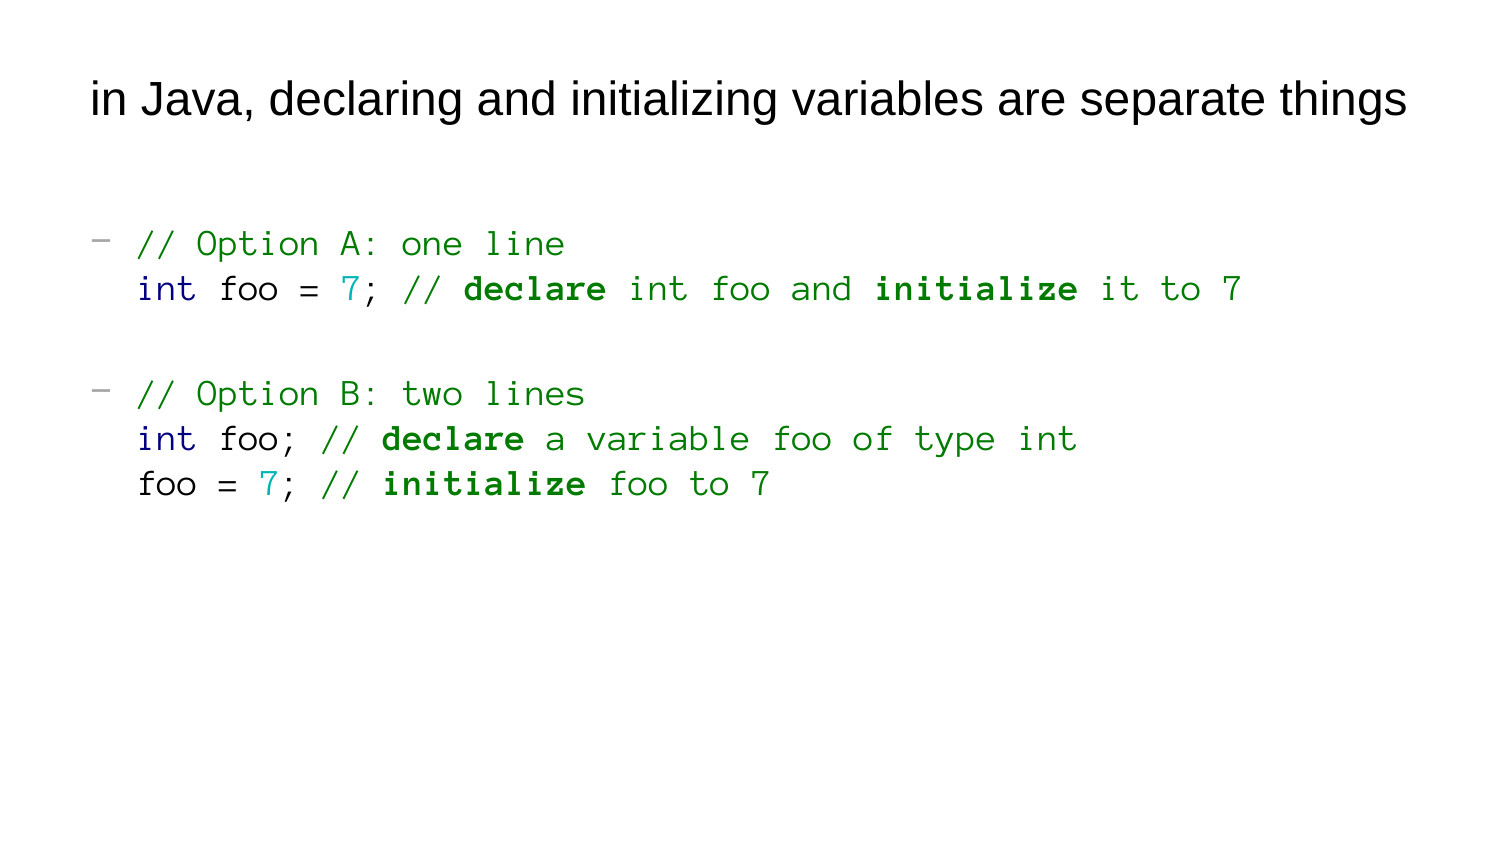

# in Java, declaring and initializing variables are separate things

// Option A: one line
int foo = 7; // declare int foo and initialize it to 7

// Option B: two lines
int foo; // declare a variable foo of type int
foo = 7; // initialize foo to 7